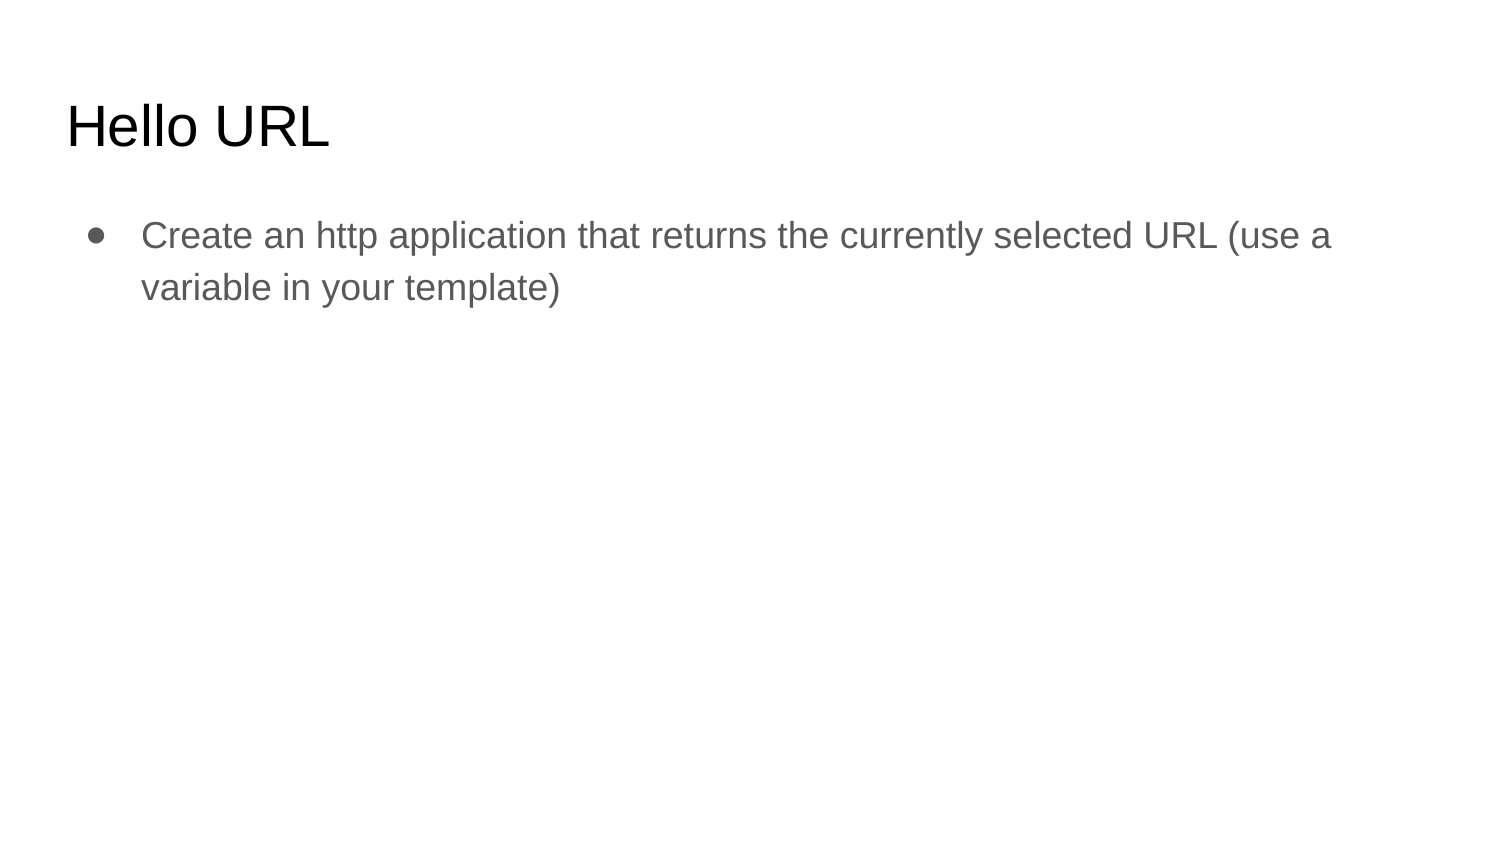

# Hello URL
Create an http application that returns the currently selected URL (use a variable in your template)